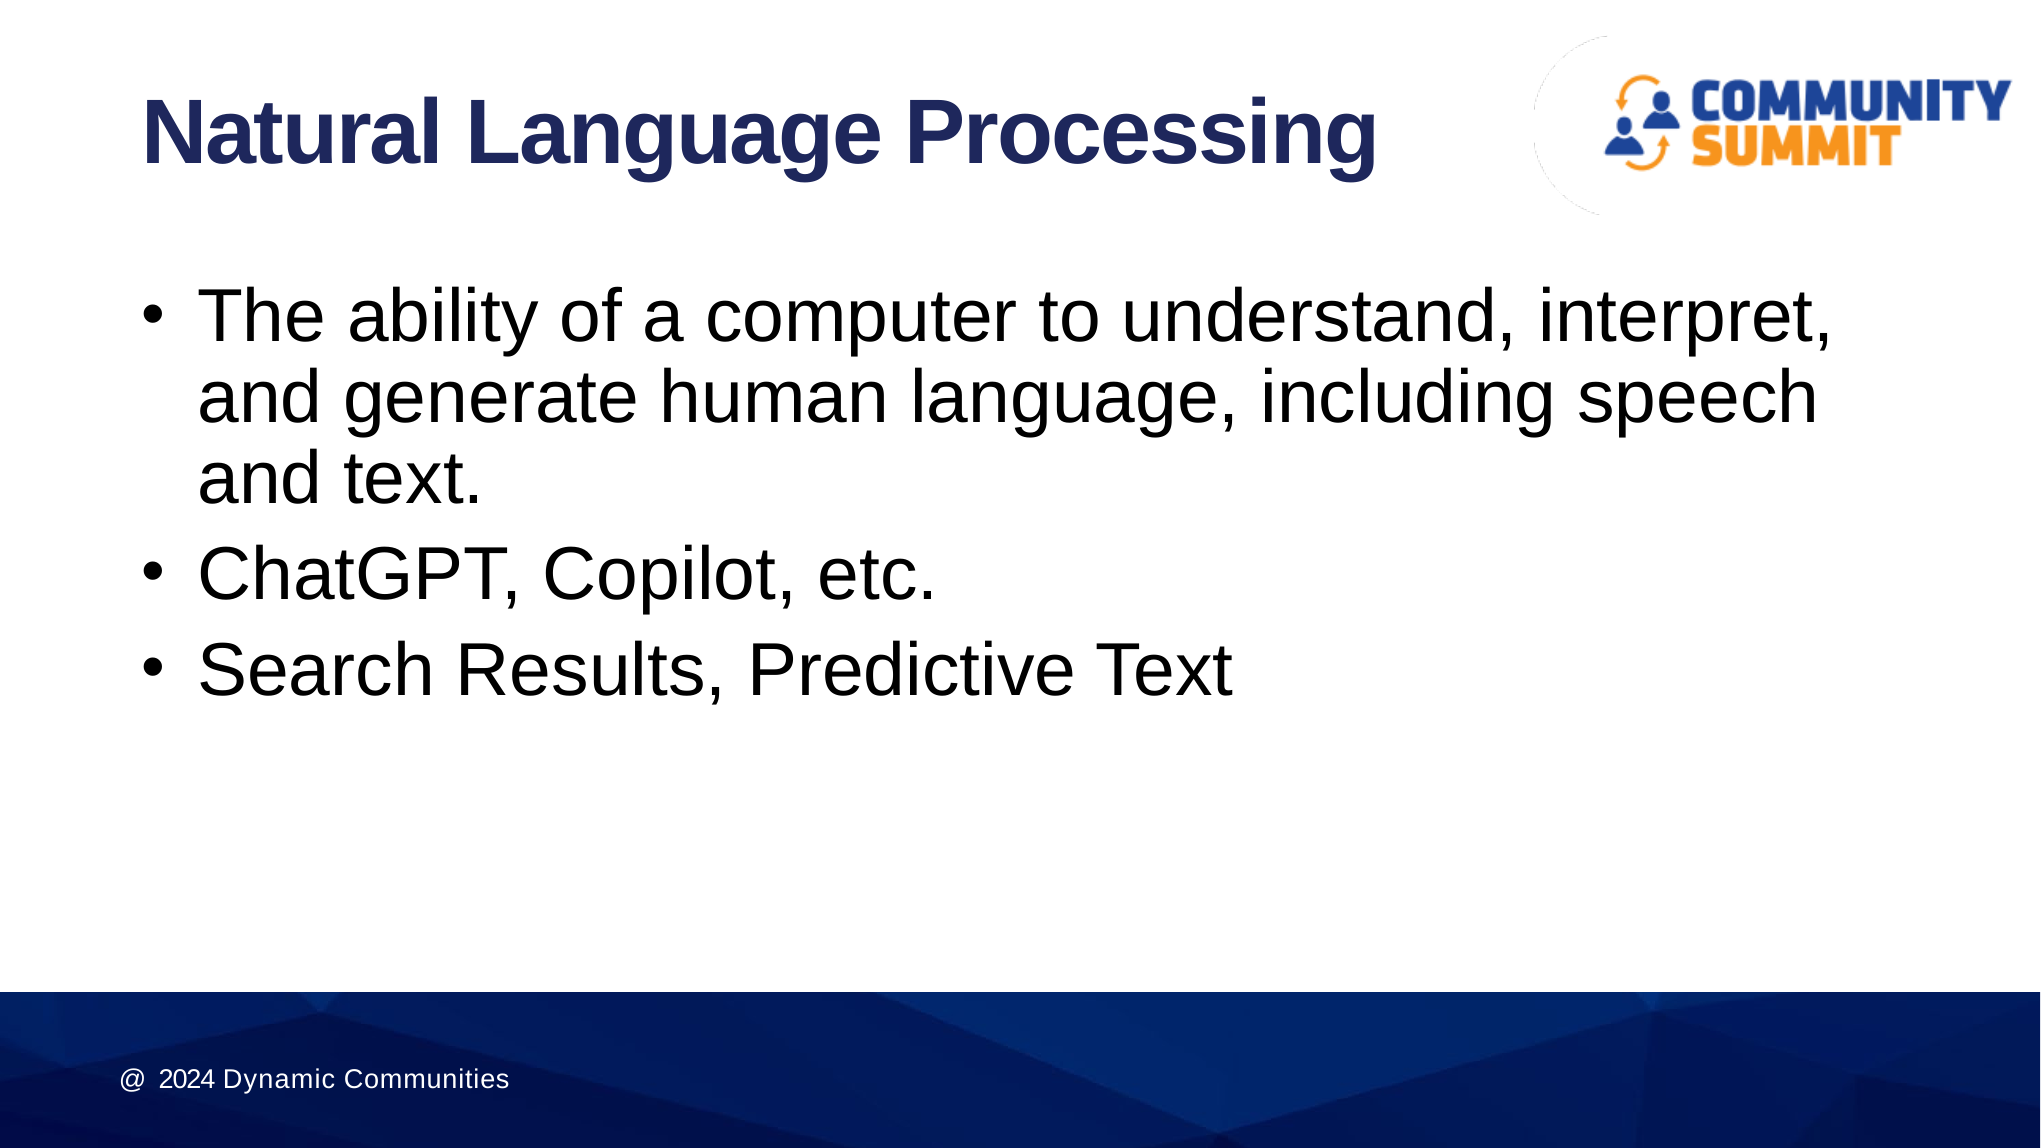

# Natural Language Processing
The ability of a computer to understand, interpret, and generate human language, including speech and text.
ChatGPT, Copilot, etc.
Search Results, Predictive Text